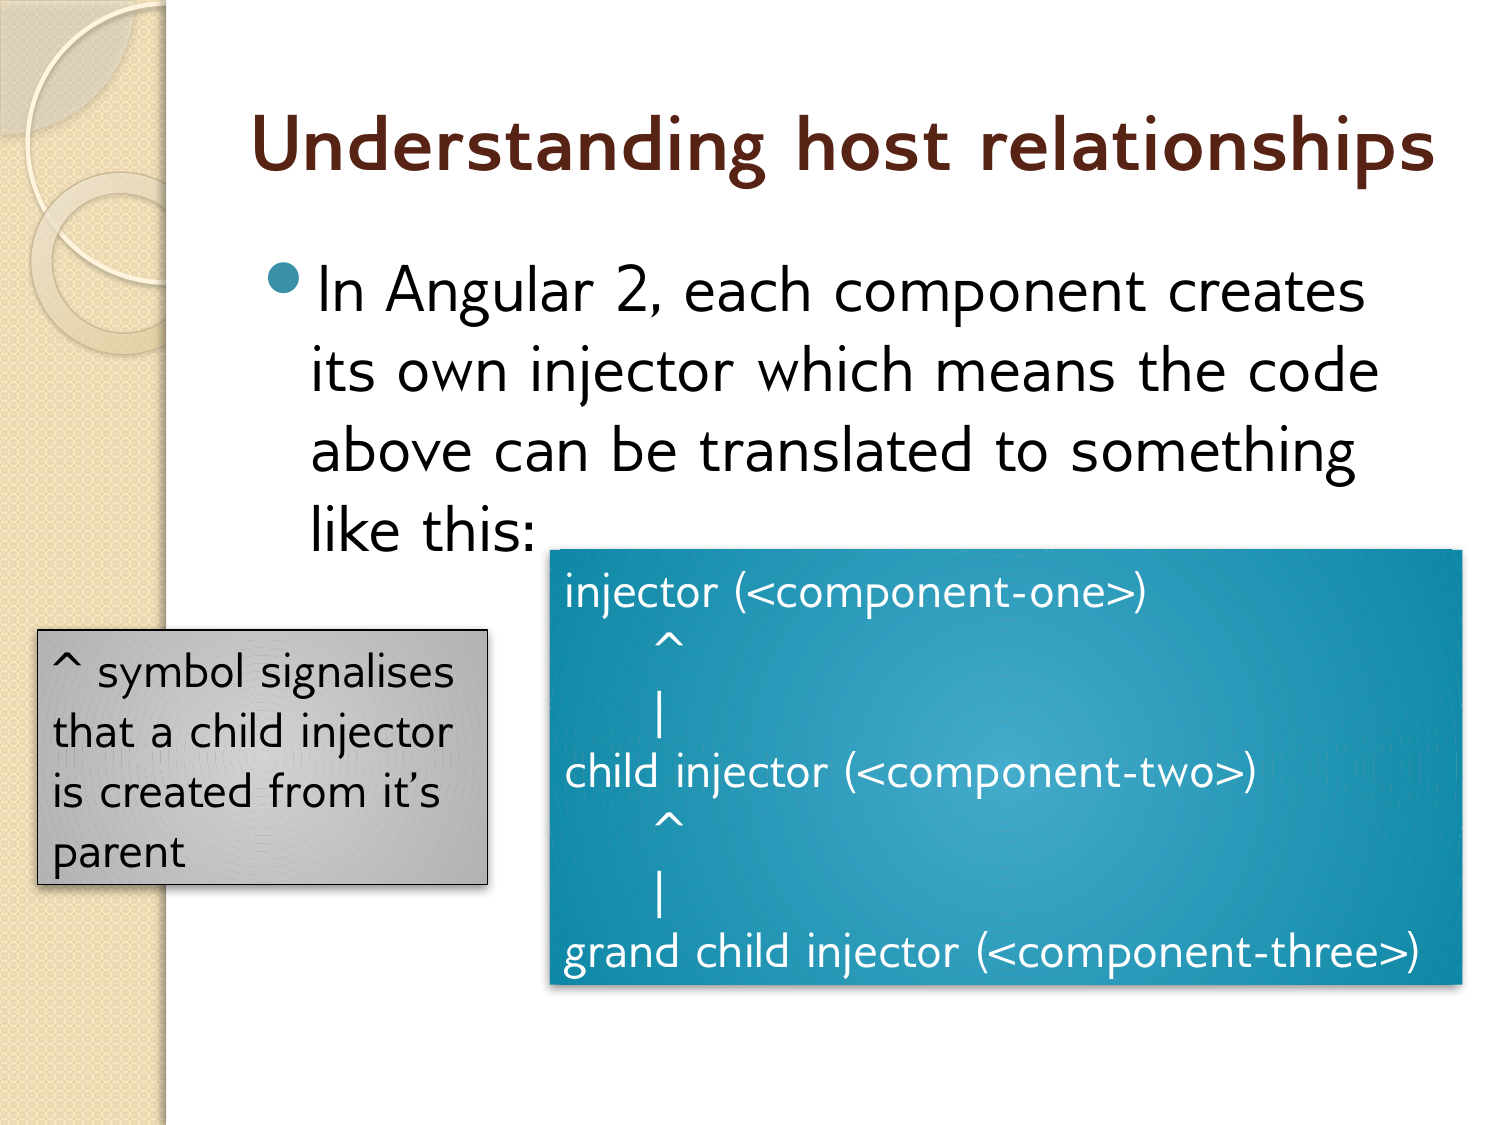

# Understanding host relationships
In Angular 2, each component creates its own injector which means the code above can be translated to something like this:
injector (<component-one>)
      ^
      |
child injector (<component-two>)
      ^
      |
grand child injector (<component-three>)
^ symbol signalises that a child injector is created from it’s parent